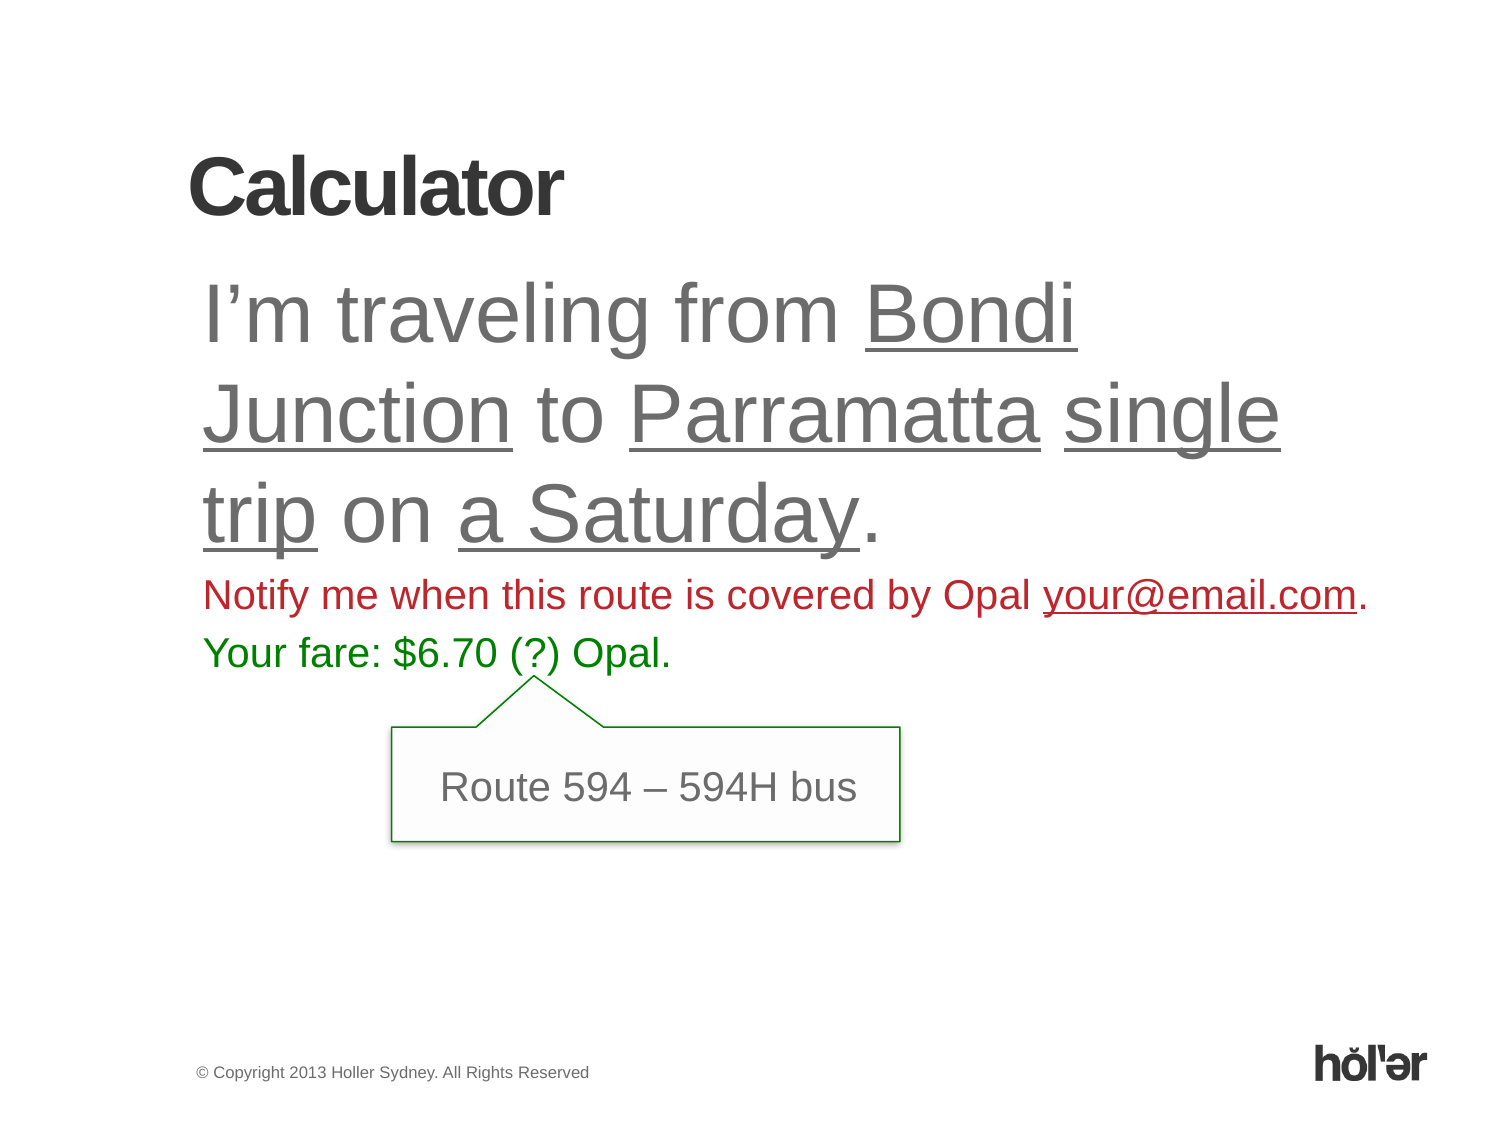

# Calculator
I’m traveling from Bondi Junction to Parramatta single trip on a Saturday.
Notify me when this route is covered by Opal your@email.com.
Your fare: $6.70 (?) Opal.

Route 594 – 594H bus